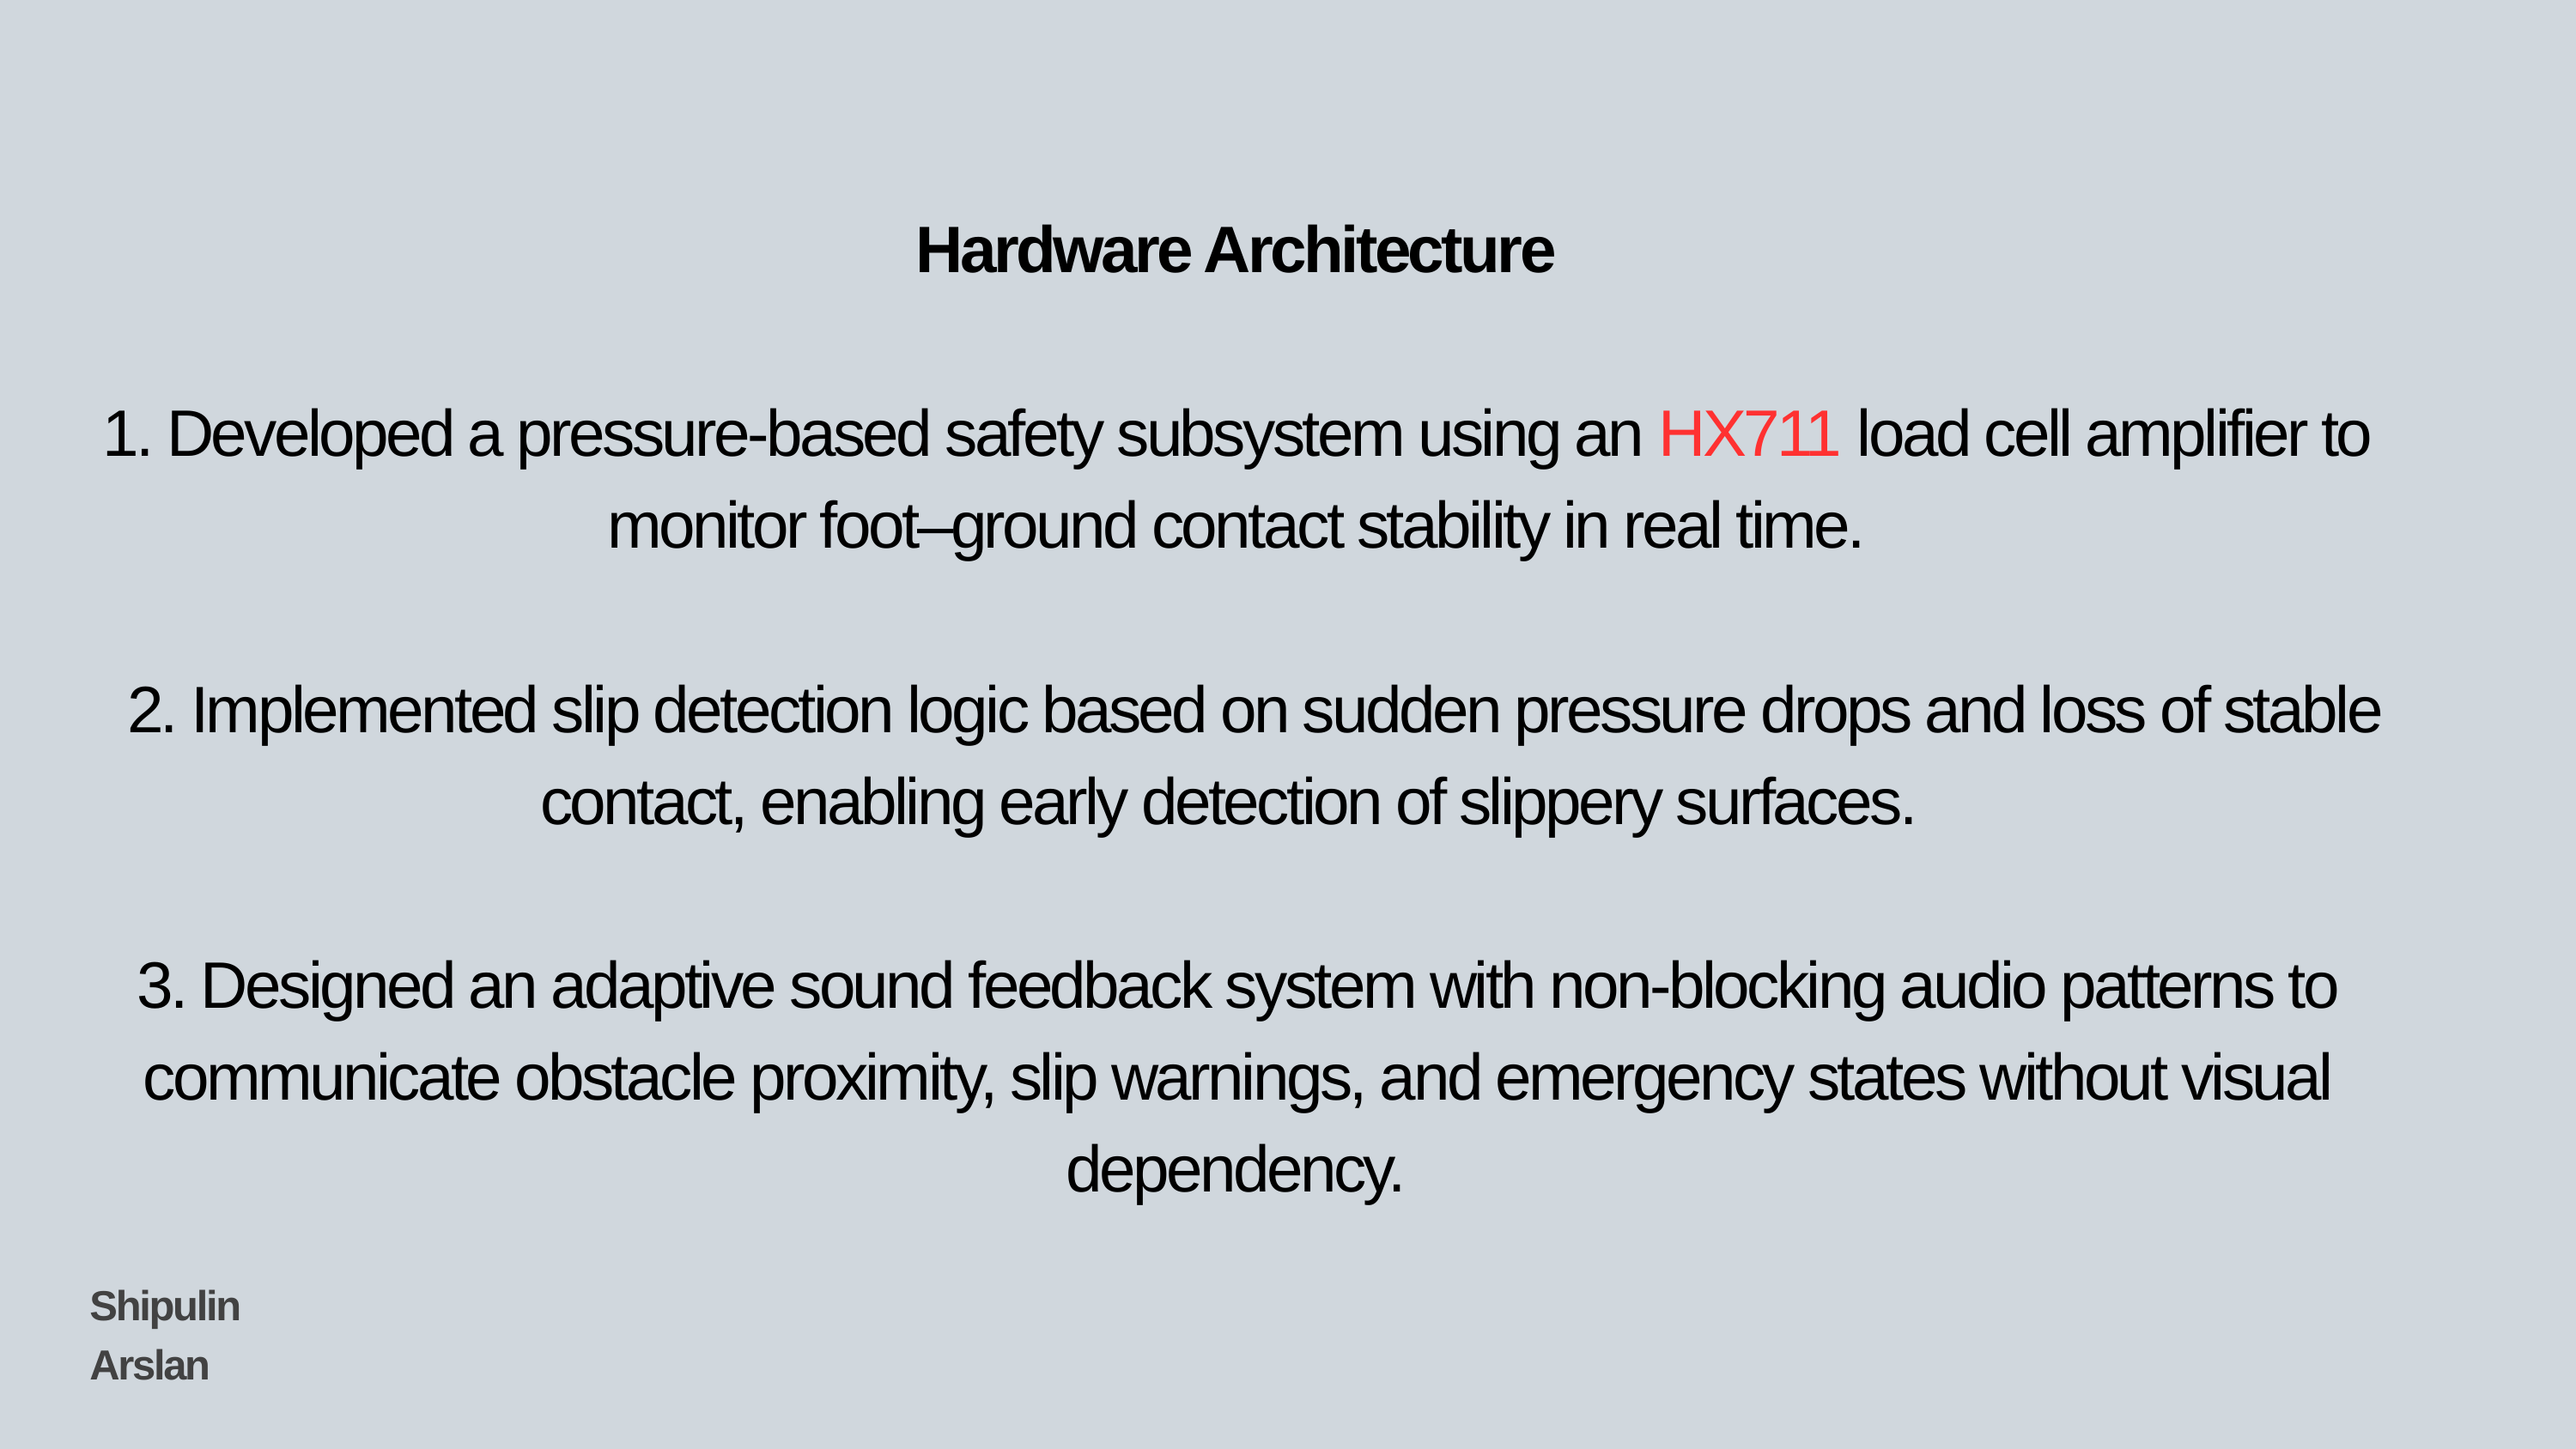

Hardware Architecture

1. Developed a pressure-based safety subsystem using an HX711 load cell amplifier to monitor foot–ground contact stability in real time.

  2. Implemented slip detection logic based on sudden pressure drops and loss of stable contact, enabling early detection of slippery surfaces.

3. Designed an adaptive sound feedback system with non-blocking audio patterns to communicate obstacle proximity, slip warnings, and emergency states without visual dependency.
Shipulin
Arslan